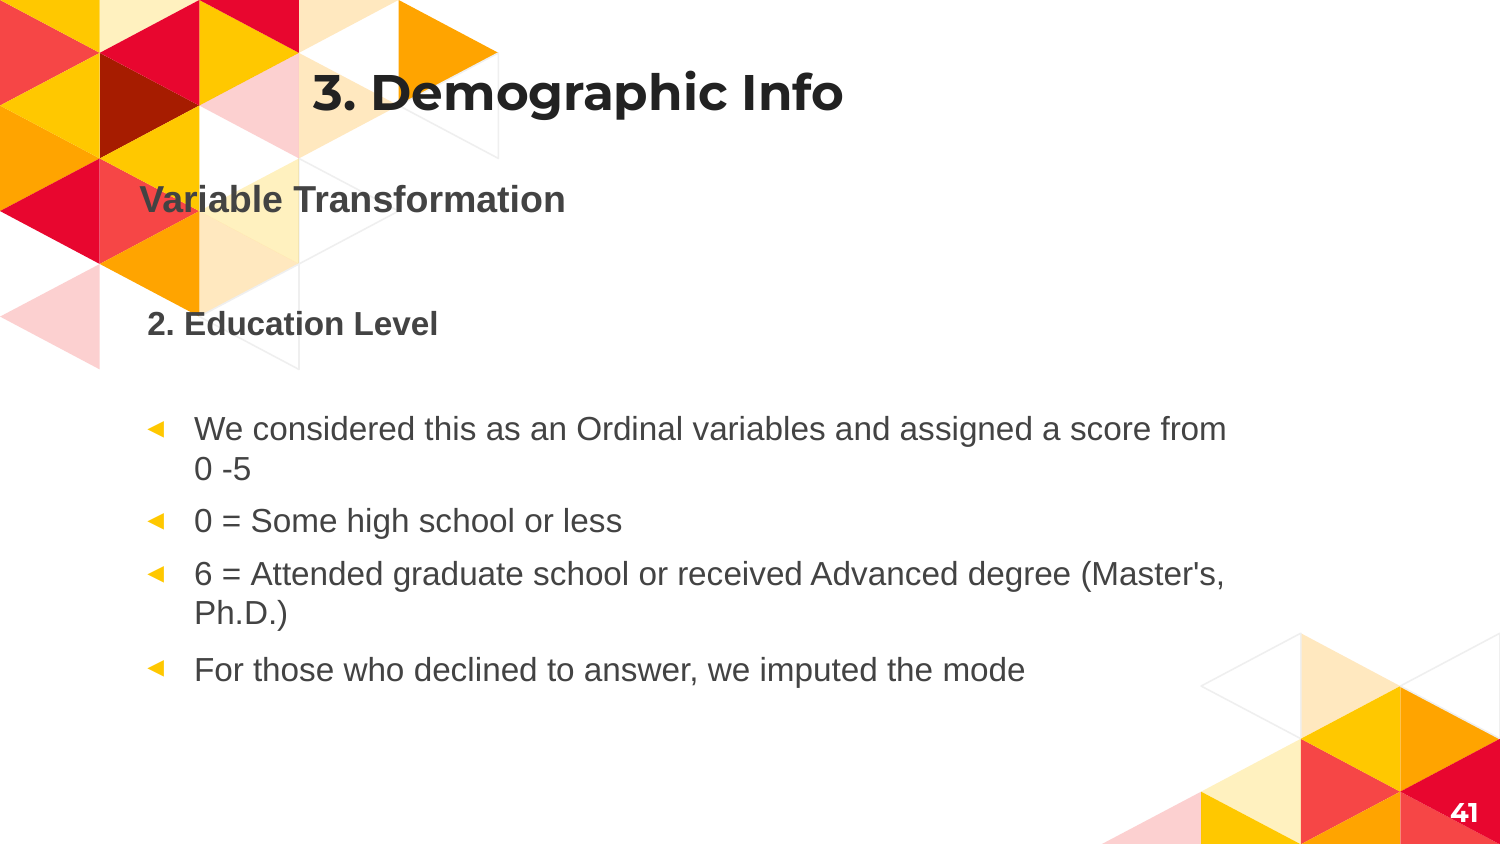

# 3. Demographic Info
Variable Transformation

2. Education Level

We considered this as an Ordinal variables and assigned a score from 0 -5
0 = Some high school or less
6 = Attended graduate school or received Advanced degree (Master's, Ph.D.)
For those who declined to answer, we imputed the mode

41